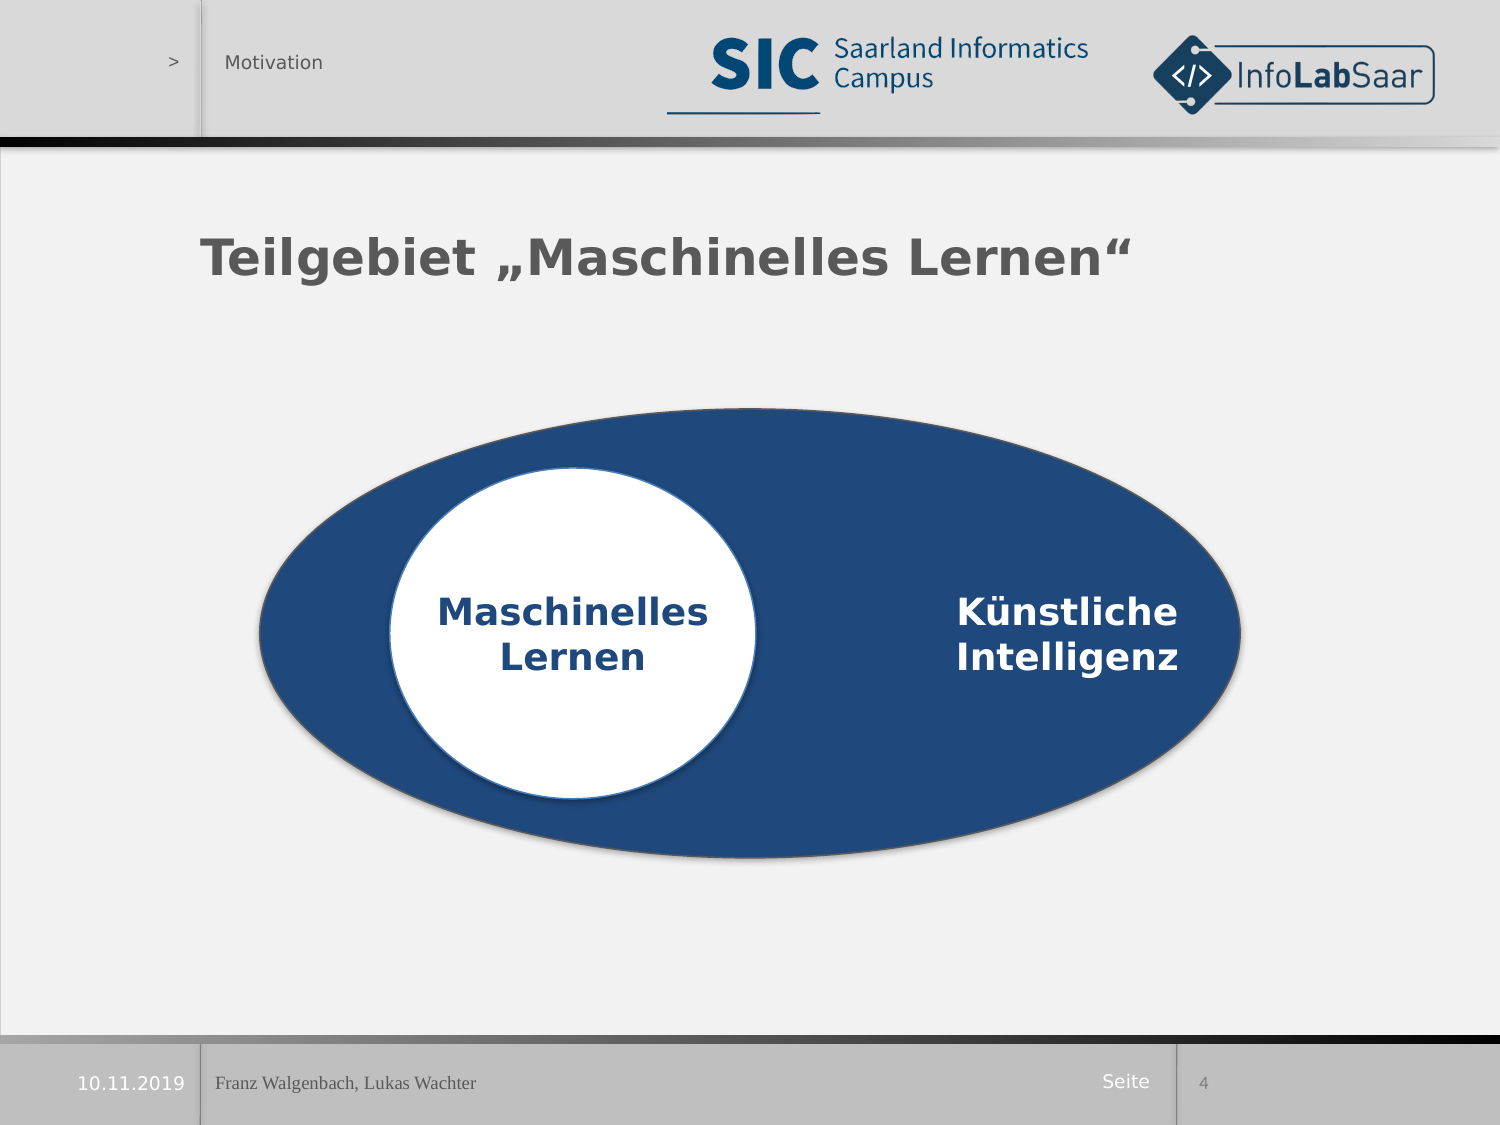

Motivation
Teilgebiet „Maschinelles Lernen“

Künstliche
Intelligenz
Maschinelles
Lernen
Franz Walgenbach, Lukas Wachter
4
10.11.2019